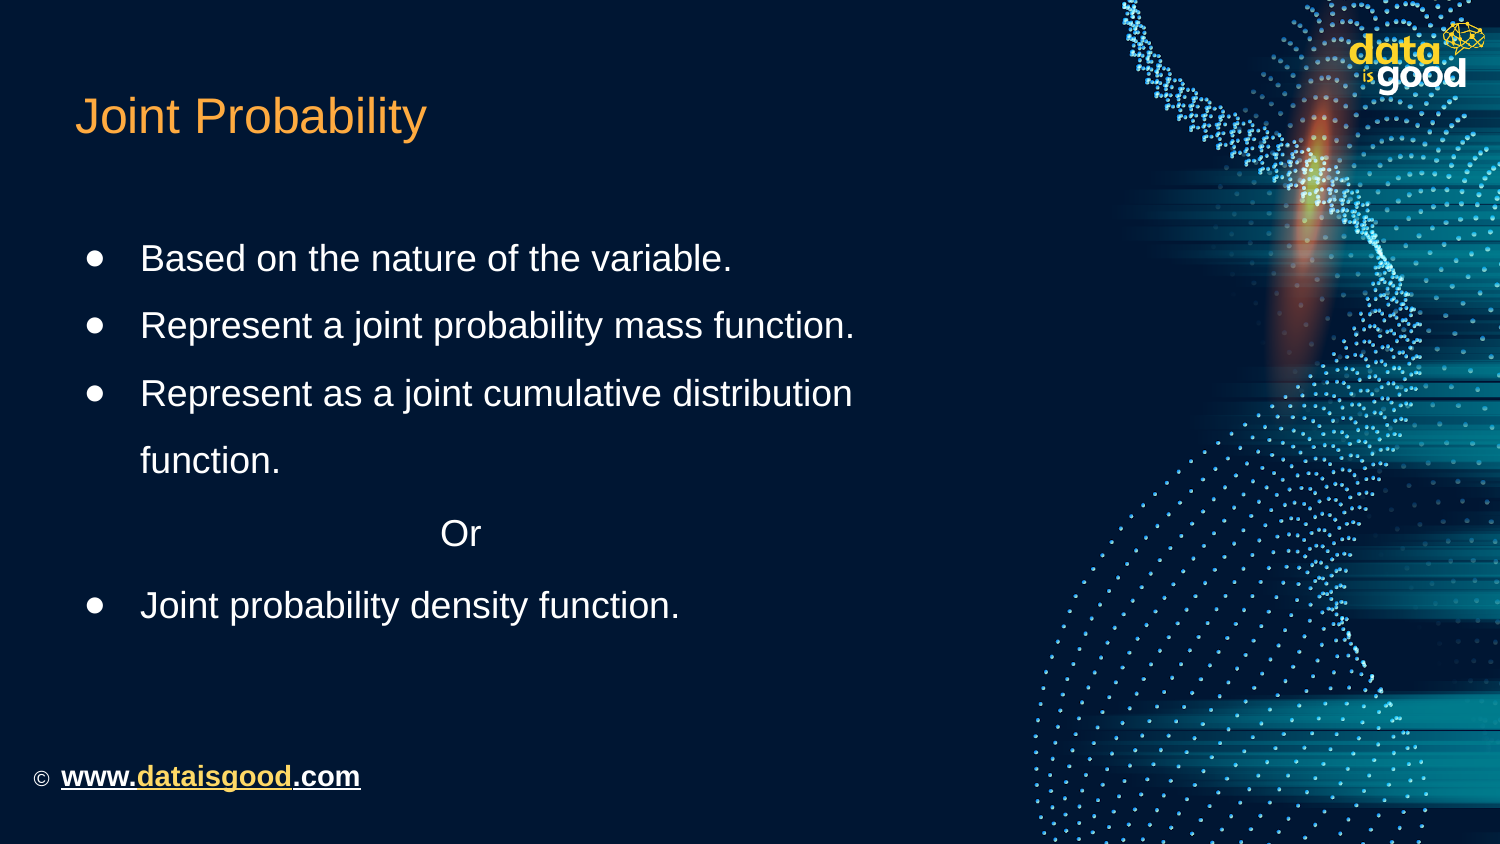

# Joint Probability
Based on the nature of the variable.
Represent a joint probability mass function.
Represent as a joint cumulative distribution function.
	Or
Joint probability density function.